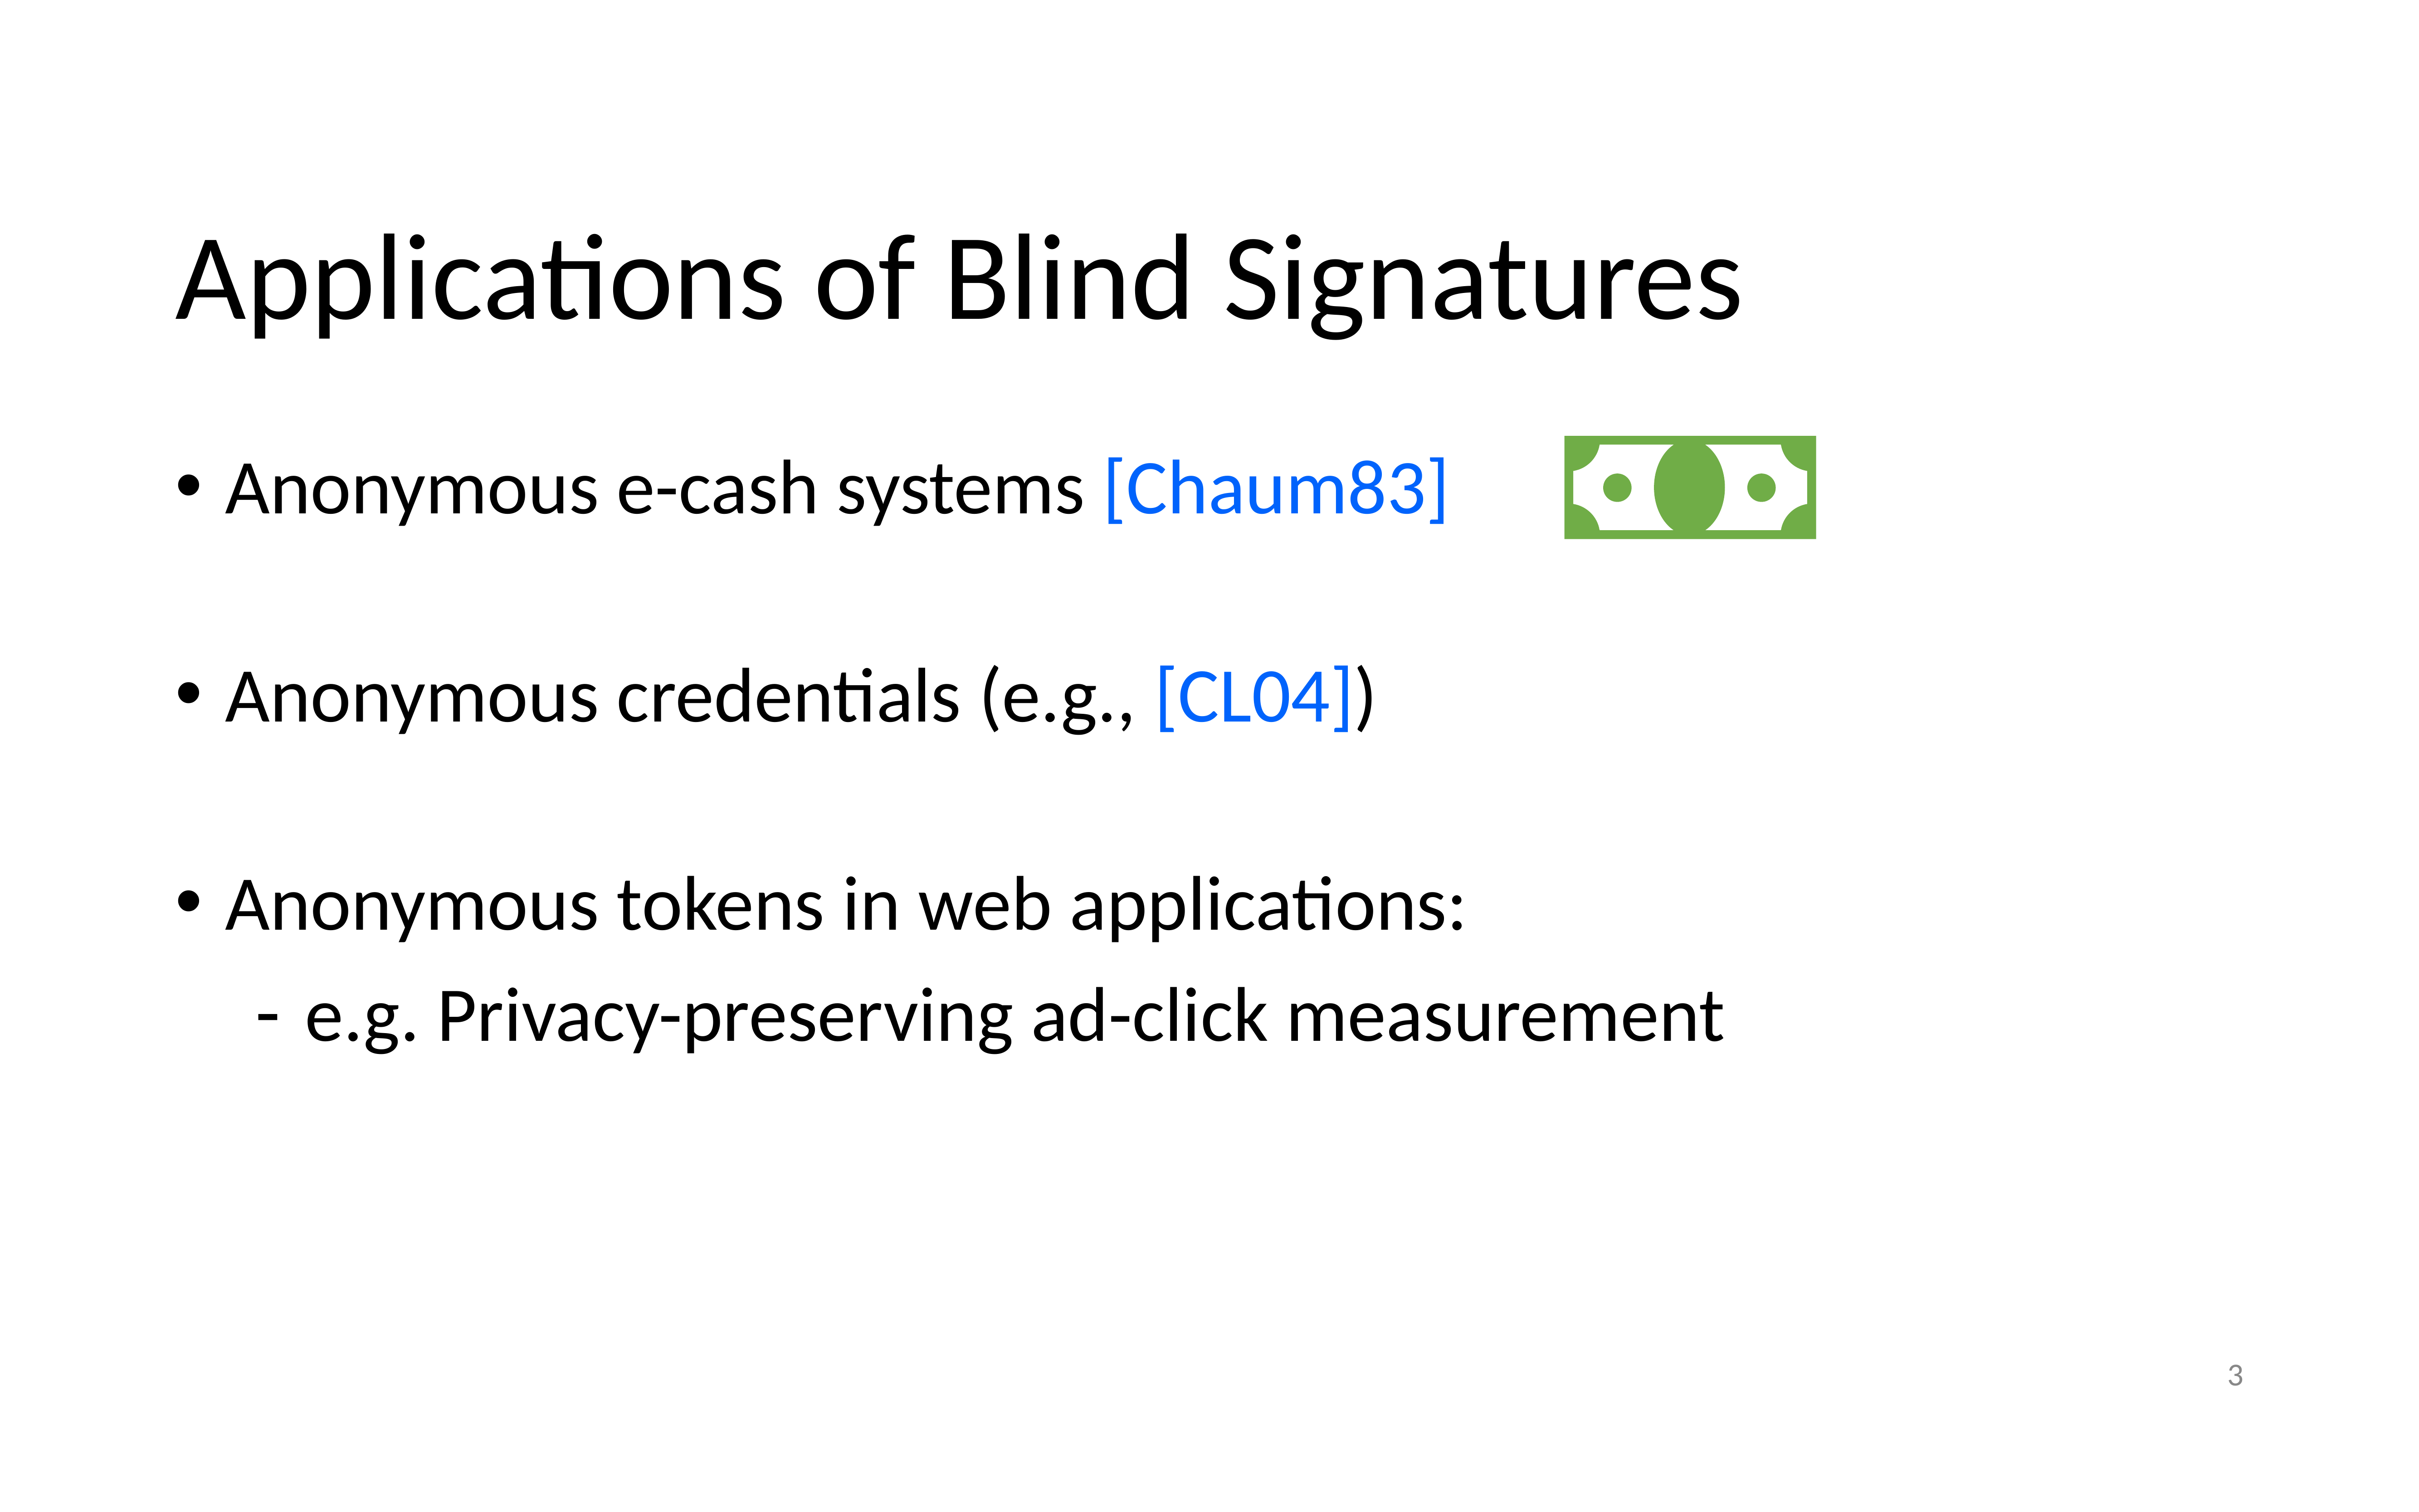

# Applications of Blind Signatures

Anonymous e-cash systems [Chaum83]

Anonymous credentials (e.g., [CL04])

Anonymous tokens in web applications:
e.g. Privacy-preserving ad-click measurement
3